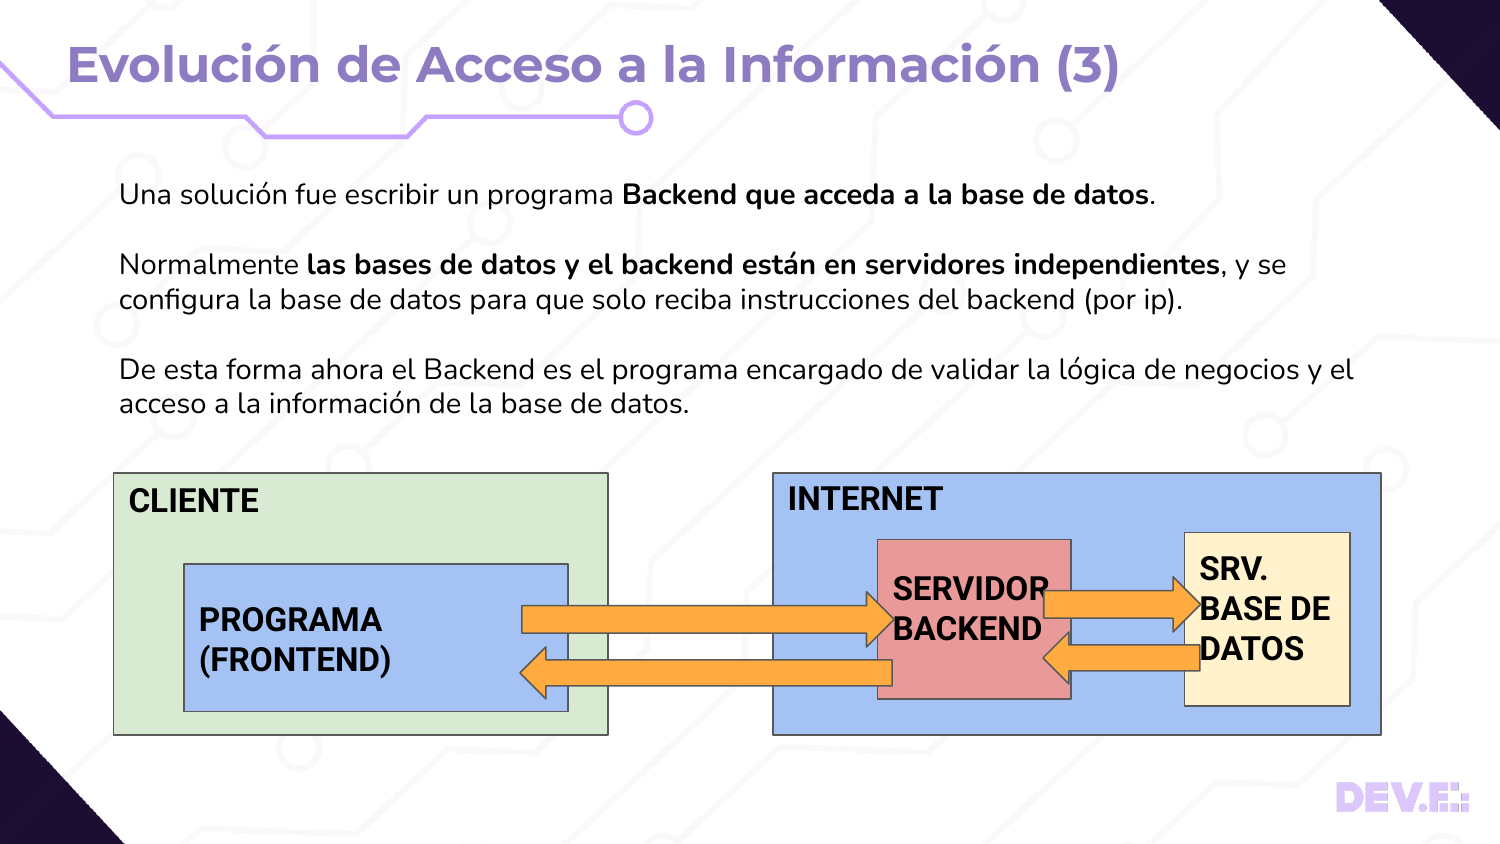

# Evolución de Acceso a la Información (3)
Una solución fue escribir un programa Backend que acceda a la base de datos.

Normalmente las bases de datos y el backend están en servidores independientes, y se configura la base de datos para que solo reciba instrucciones del backend (por ip).

De esta forma ahora el Backend es el programa encargado de validar la lógica de negocios y el acceso a la información de la base de datos.
CLIENTE

INTERNET

SRV.
BASE DE DATOS

SERVIDOR
BACKEND

PROGRAMA
(FRONTEND)